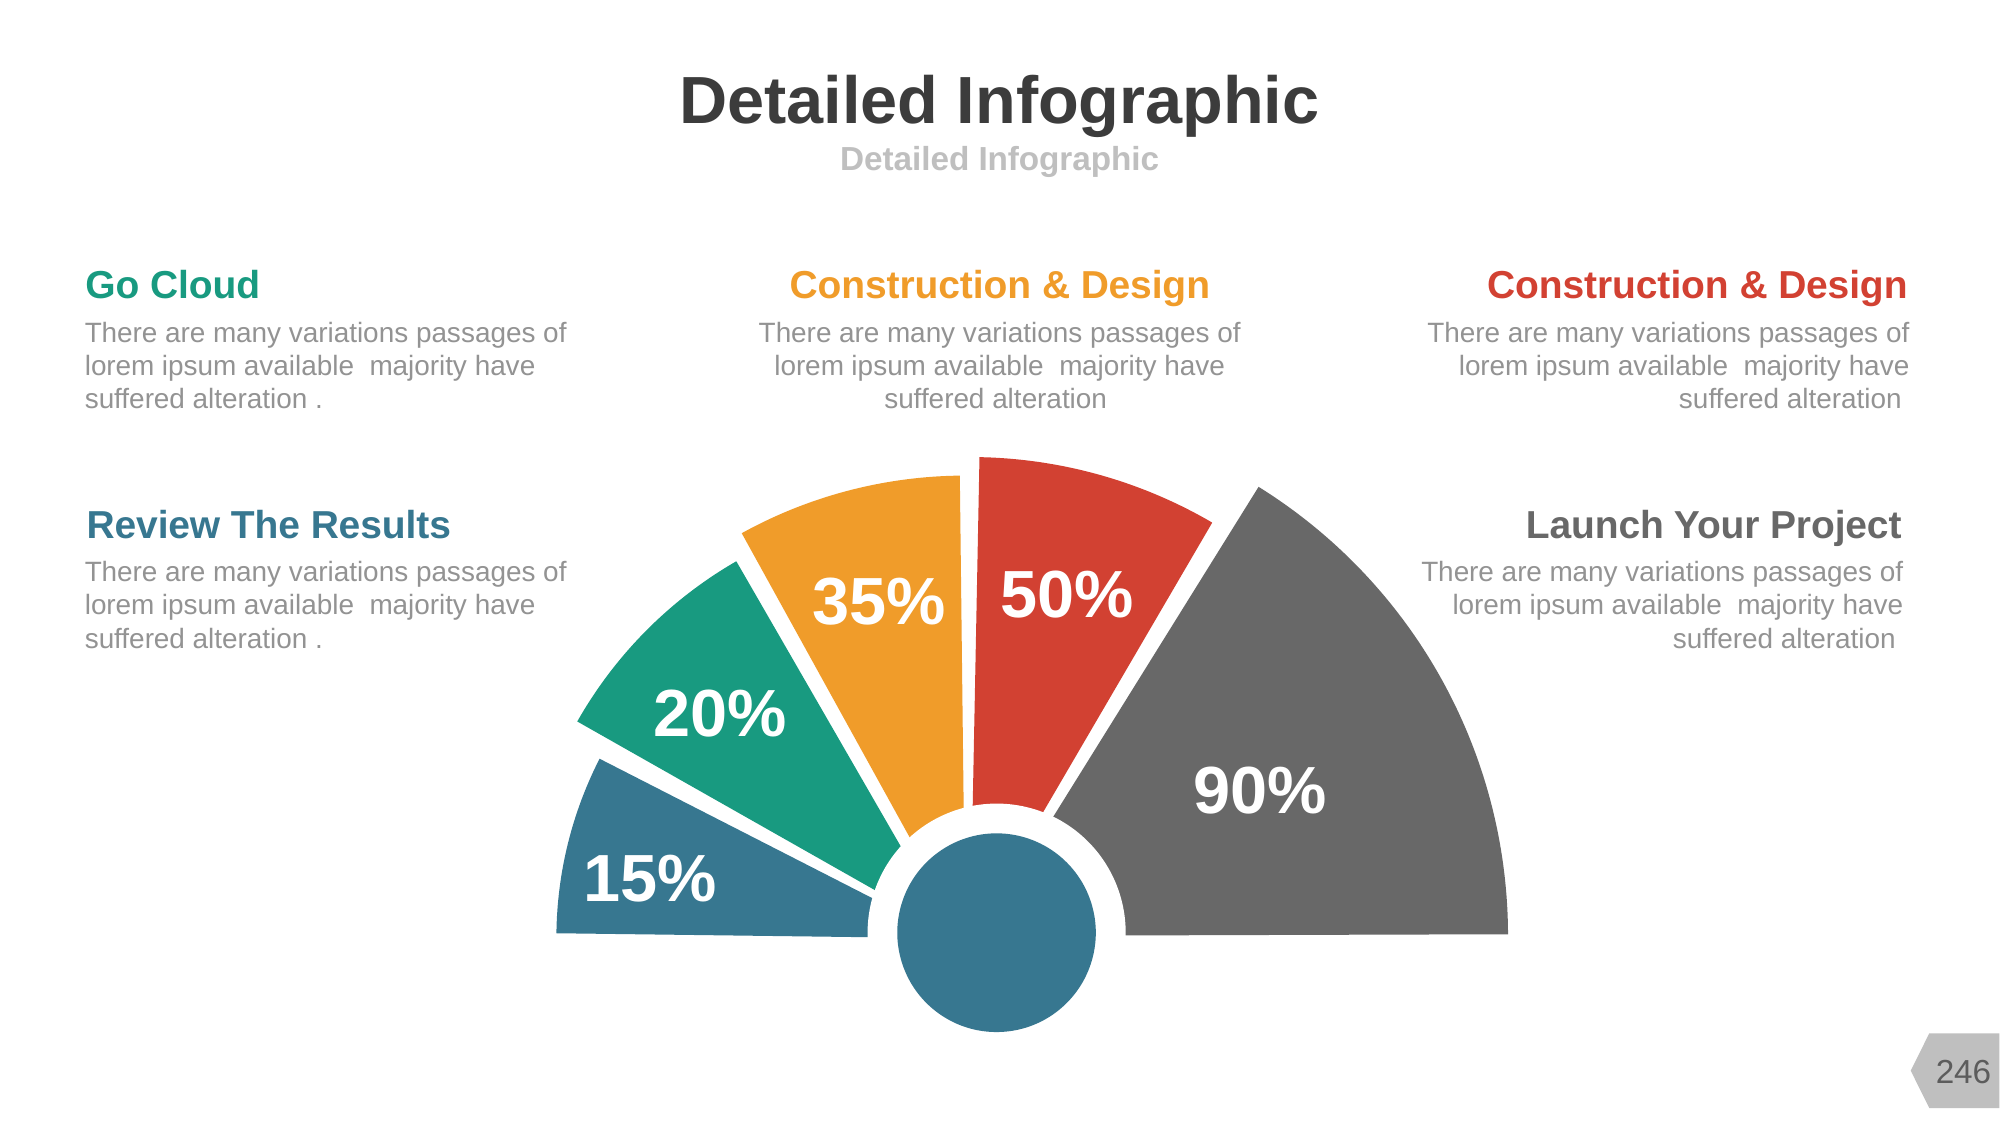

# Detailed Infographic
Detailed Infographic
Construction & Design
There are many variations passages of lorem ipsum available  majority have suffered alteration
Construction & Design
There are many variations passages of lorem ipsum available  majority have suffered alteration
Go Cloud
There are many variations passages of lorem ipsum available  majority have suffered alteration .

Launch Your Project
There are many variations passages of lorem ipsum available  majority have suffered alteration
Review The Results
There are many variations passages of lorem ipsum available  majority have suffered alteration .

50%
35%
20%
90%

15%